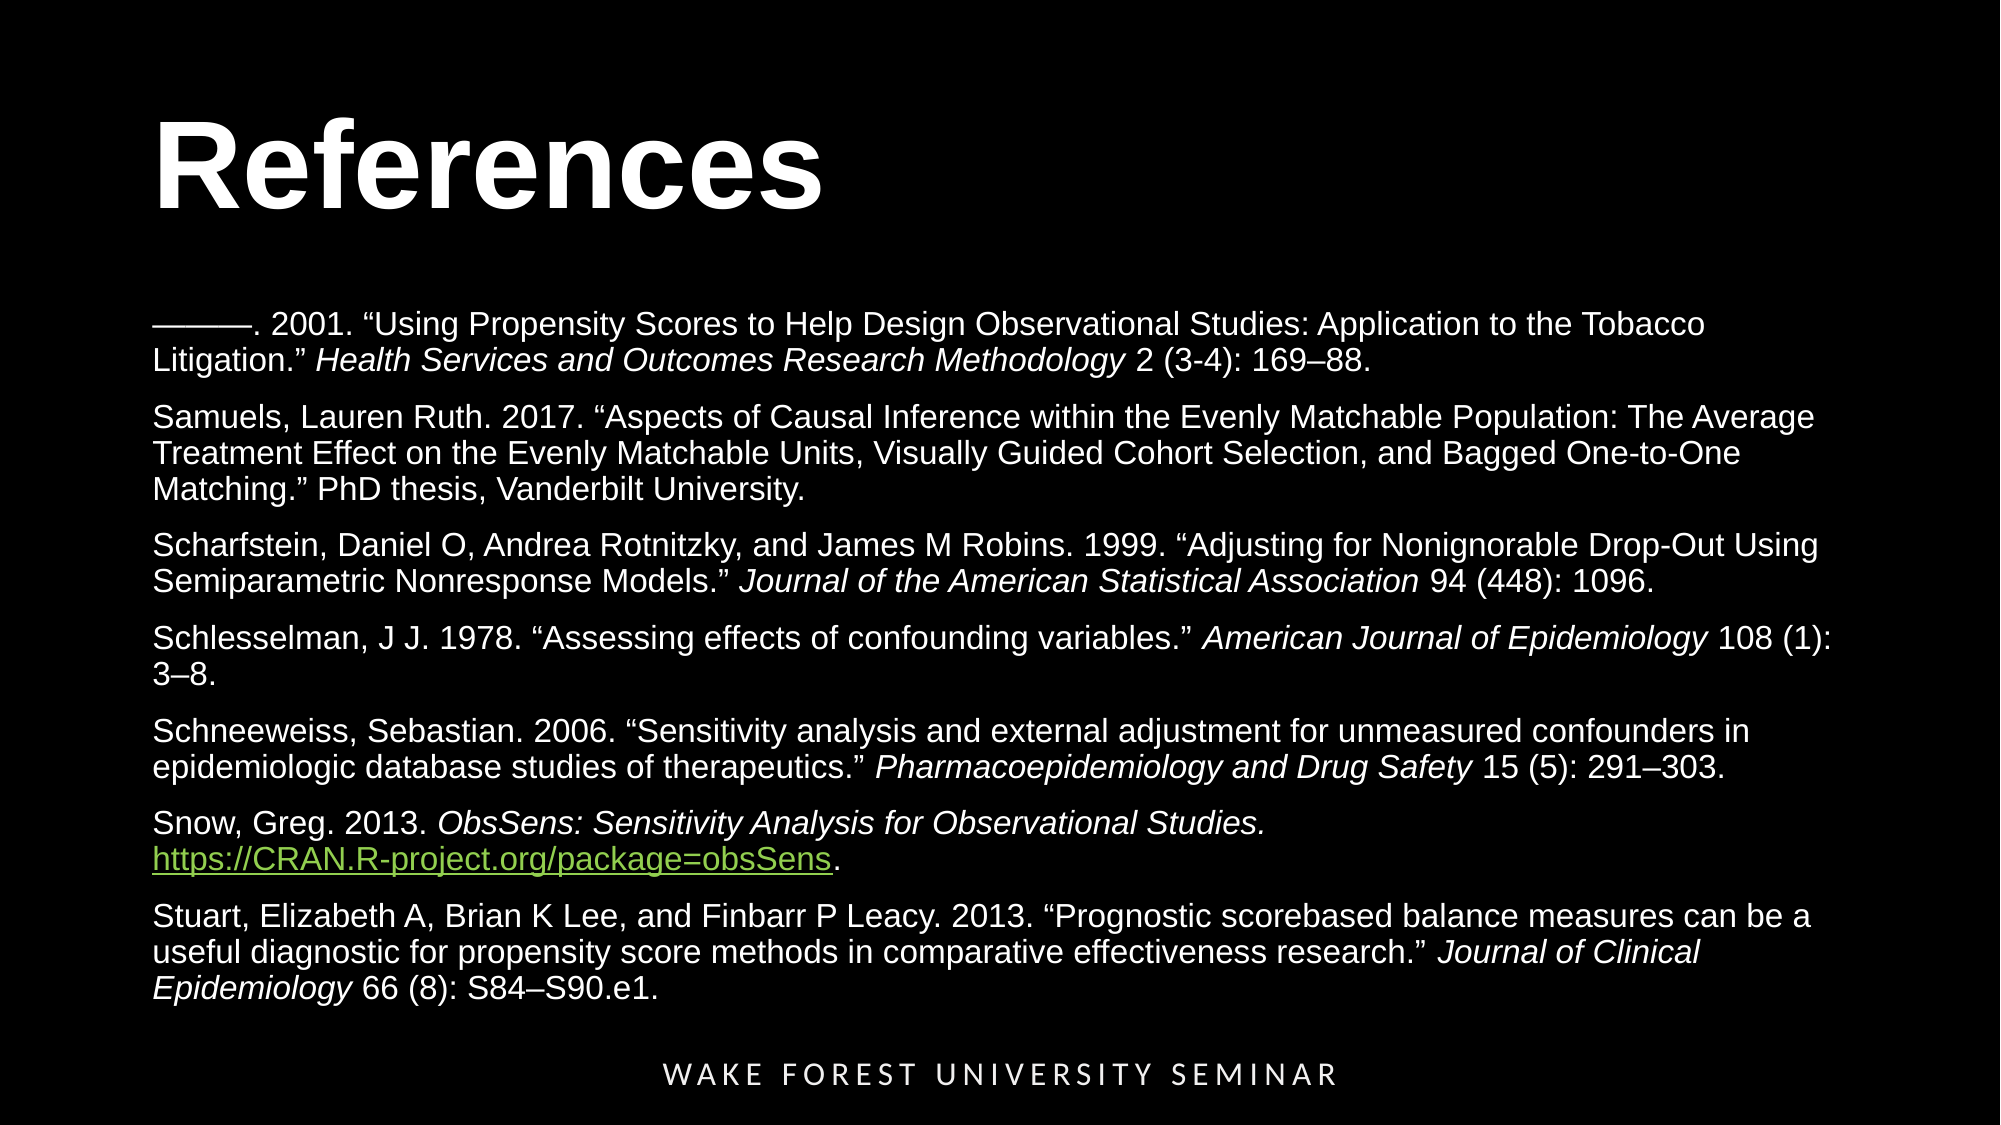

# References
———. 2001. “Using Propensity Scores to Help Design Observational Studies: Application to the Tobacco Litigation.” Health Services and Outcomes Research Methodology 2 (3-4): 169–88.
Samuels, Lauren Ruth. 2017. “Aspects of Causal Inference within the Evenly Matchable Population: The Average Treatment Effect on the Evenly Matchable Units, Visually Guided Cohort Selection, and Bagged One-to-One Matching.” PhD thesis, Vanderbilt University.
Scharfstein, Daniel O, Andrea Rotnitzky, and James M Robins. 1999. “Adjusting for Nonignorable Drop-Out Using Semiparametric Nonresponse Models.” Journal of the American Statistical Association 94 (448): 1096.
Schlesselman, J J. 1978. “Assessing effects of confounding variables.” American Journal of Epidemiology 108 (1): 3–8.
Schneeweiss, Sebastian. 2006. “Sensitivity analysis and external adjustment for unmeasured confounders in epidemiologic database studies of therapeutics.” Pharmacoepidemiology and Drug Safety 15 (5): 291–303.
Snow, Greg. 2013. ObsSens: Sensitivity Analysis for Observational Studies. https://CRAN.R-project.org/package=obsSens.
Stuart, Elizabeth A, Brian K Lee, and Finbarr P Leacy. 2013. “Prognostic scorebased balance measures can be a useful diagnostic for propensity score methods in comparative effectiveness research.” Journal of Clinical Epidemiology 66 (8): S84–S90.e1.